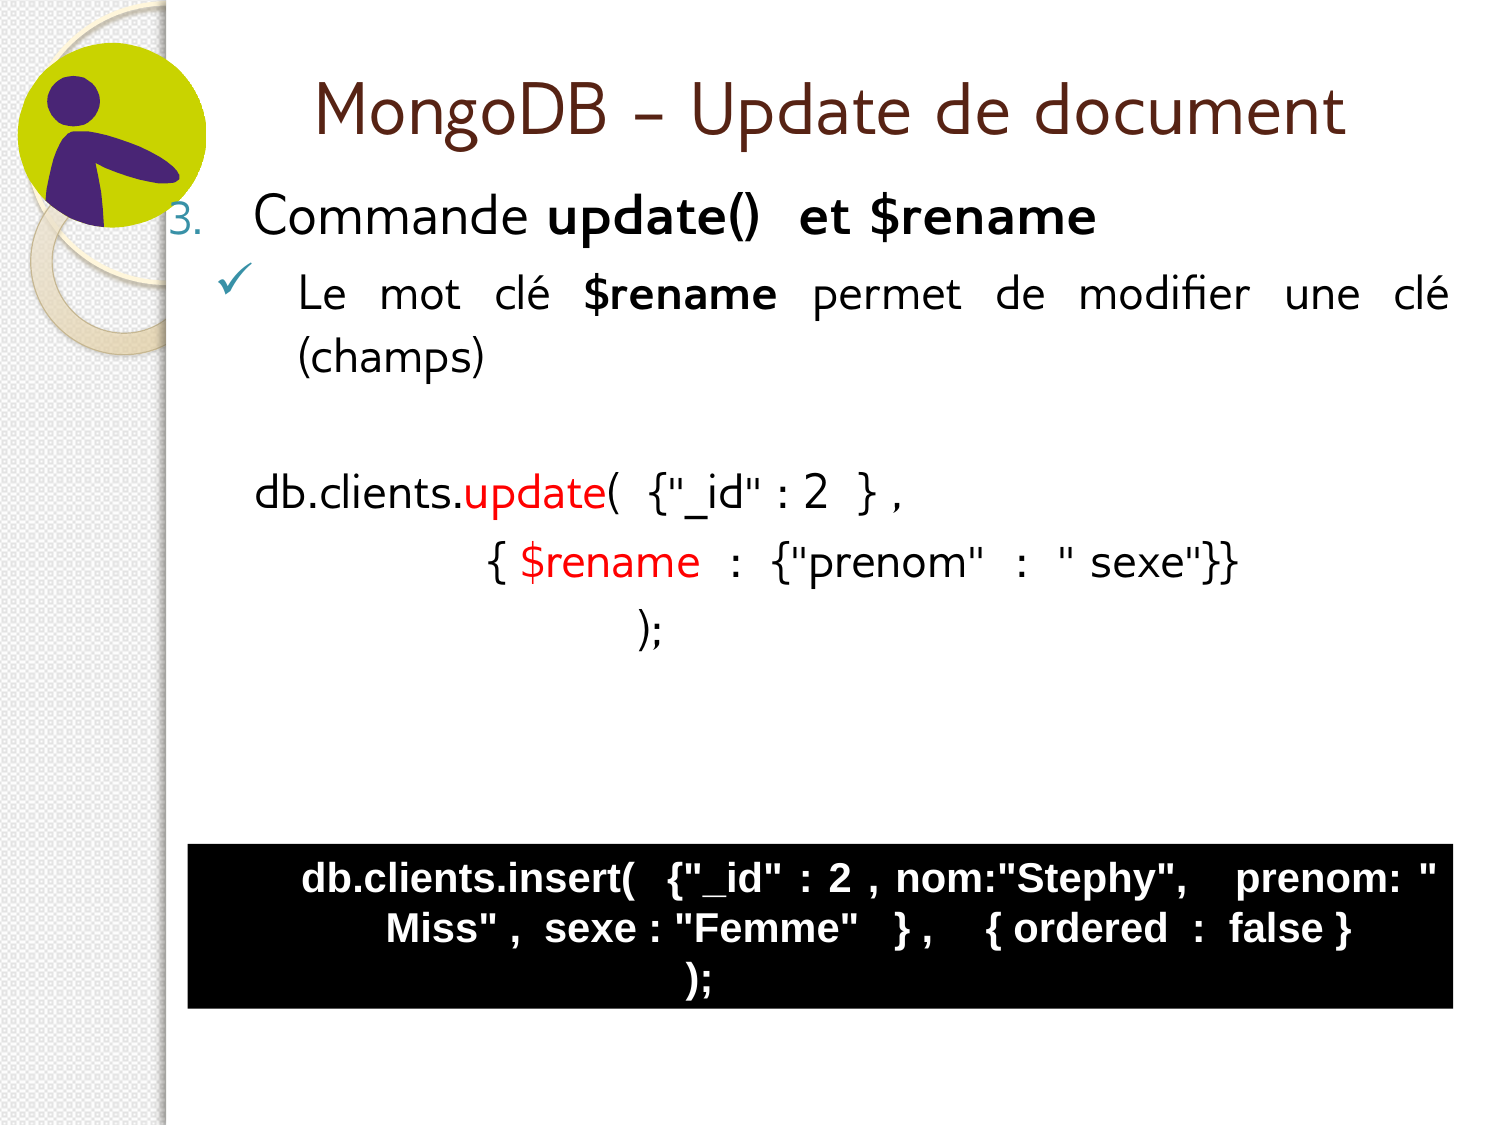

# MongoDB – Update de document
Commande update()  et $rename
Le mot clé $rename permet de modifier une clé (champs)

db.clients.update(  {"_id" : 2  } ,
		{ $rename  :  {"prenom"  :  " sexe"}}
			);

db.clients.insert(  {"_id" : 2 , nom:"Stephy",   prenom: " Miss" ,  sexe : "Femme"   } ,  	{ ordered  :  false }
			);